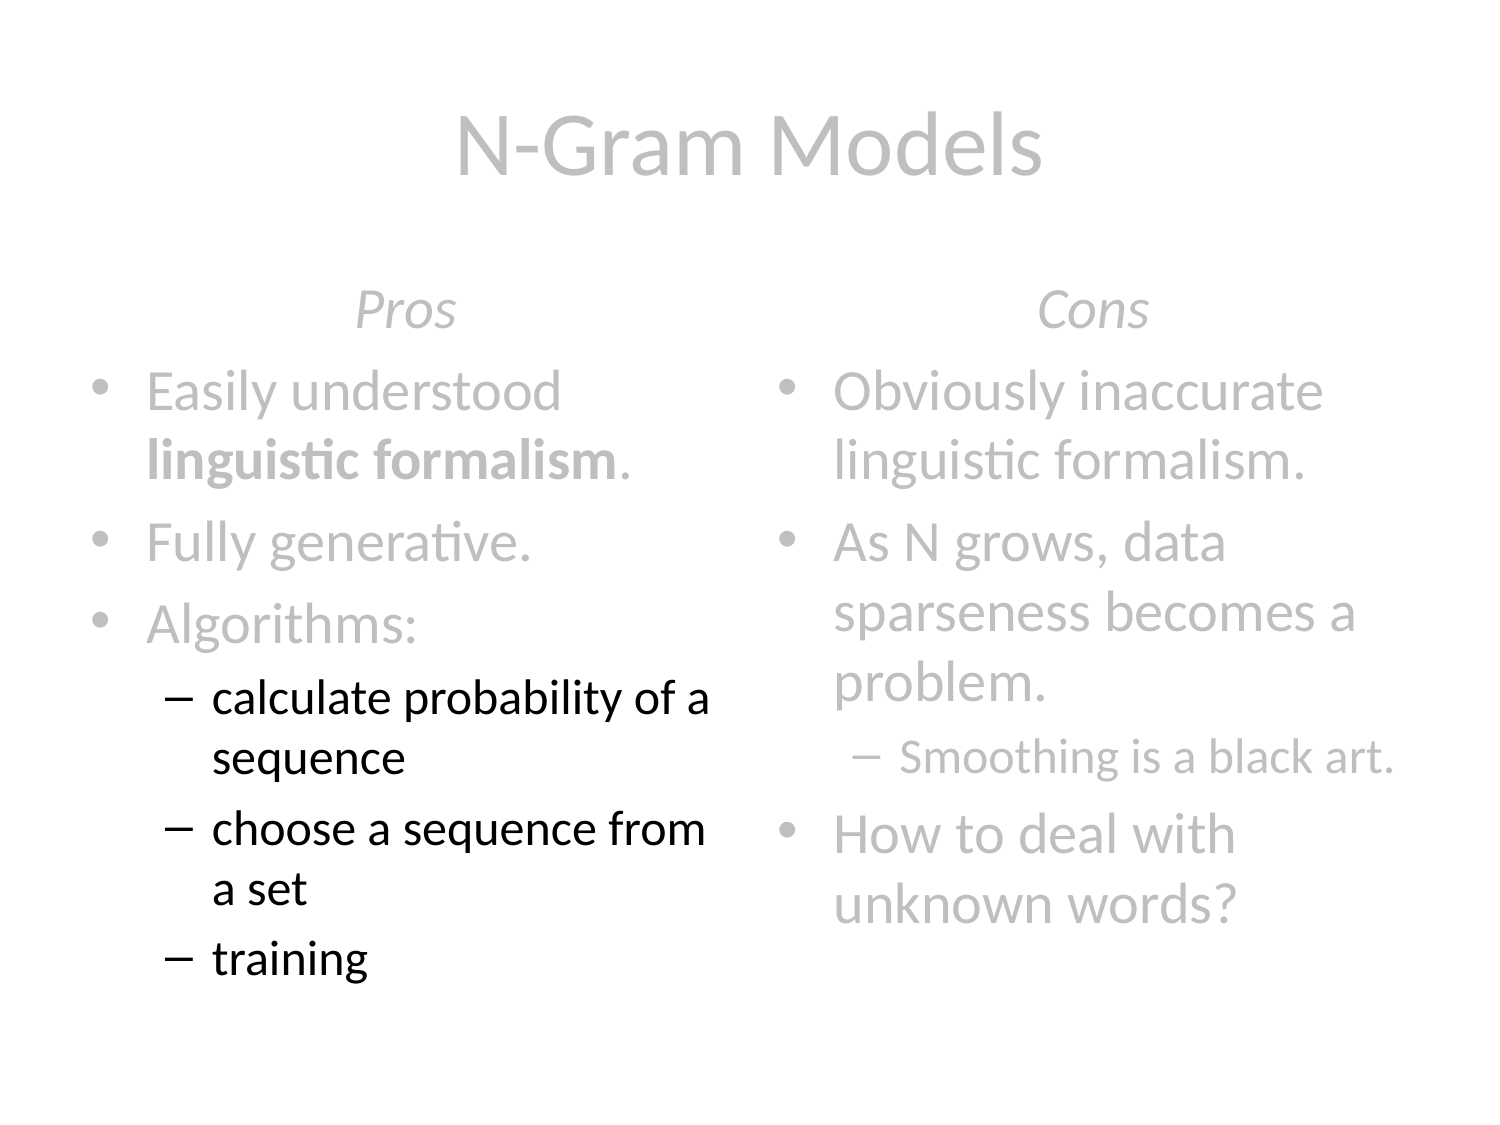

# N-Gram Models
Pros
Easily understood linguistic formalism.
Fully generative.
Algorithms:
calculate probability of a sequence
choose a sequence from a set
training
Cons
Obviously inaccurate linguistic formalism.
As N grows, data sparseness becomes a problem.
Smoothing is a black art.
How to deal with unknown words?